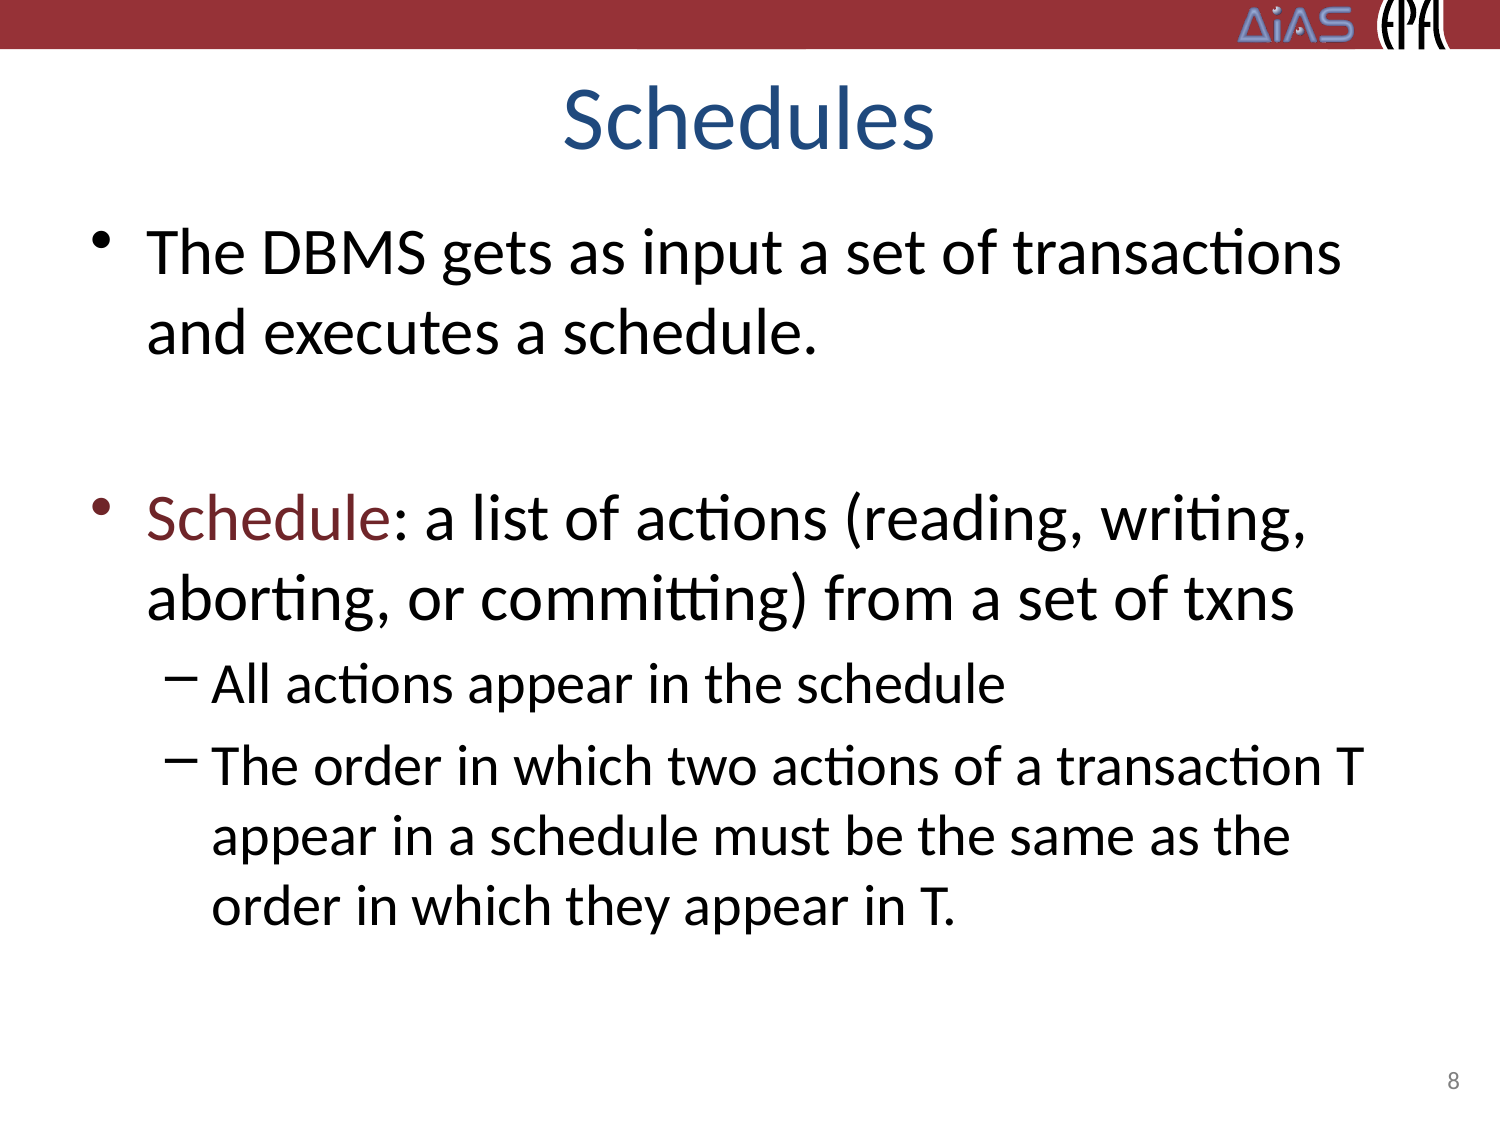

# Schedules
The DBMS gets as input a set of transactions and executes a schedule.

Schedule: a list of actions (reading, writing, aborting, or committing) from a set of txns
All actions appear in the schedule
The order in which two actions of a transaction T appear in a schedule must be the same as the order in which they appear in T.

8